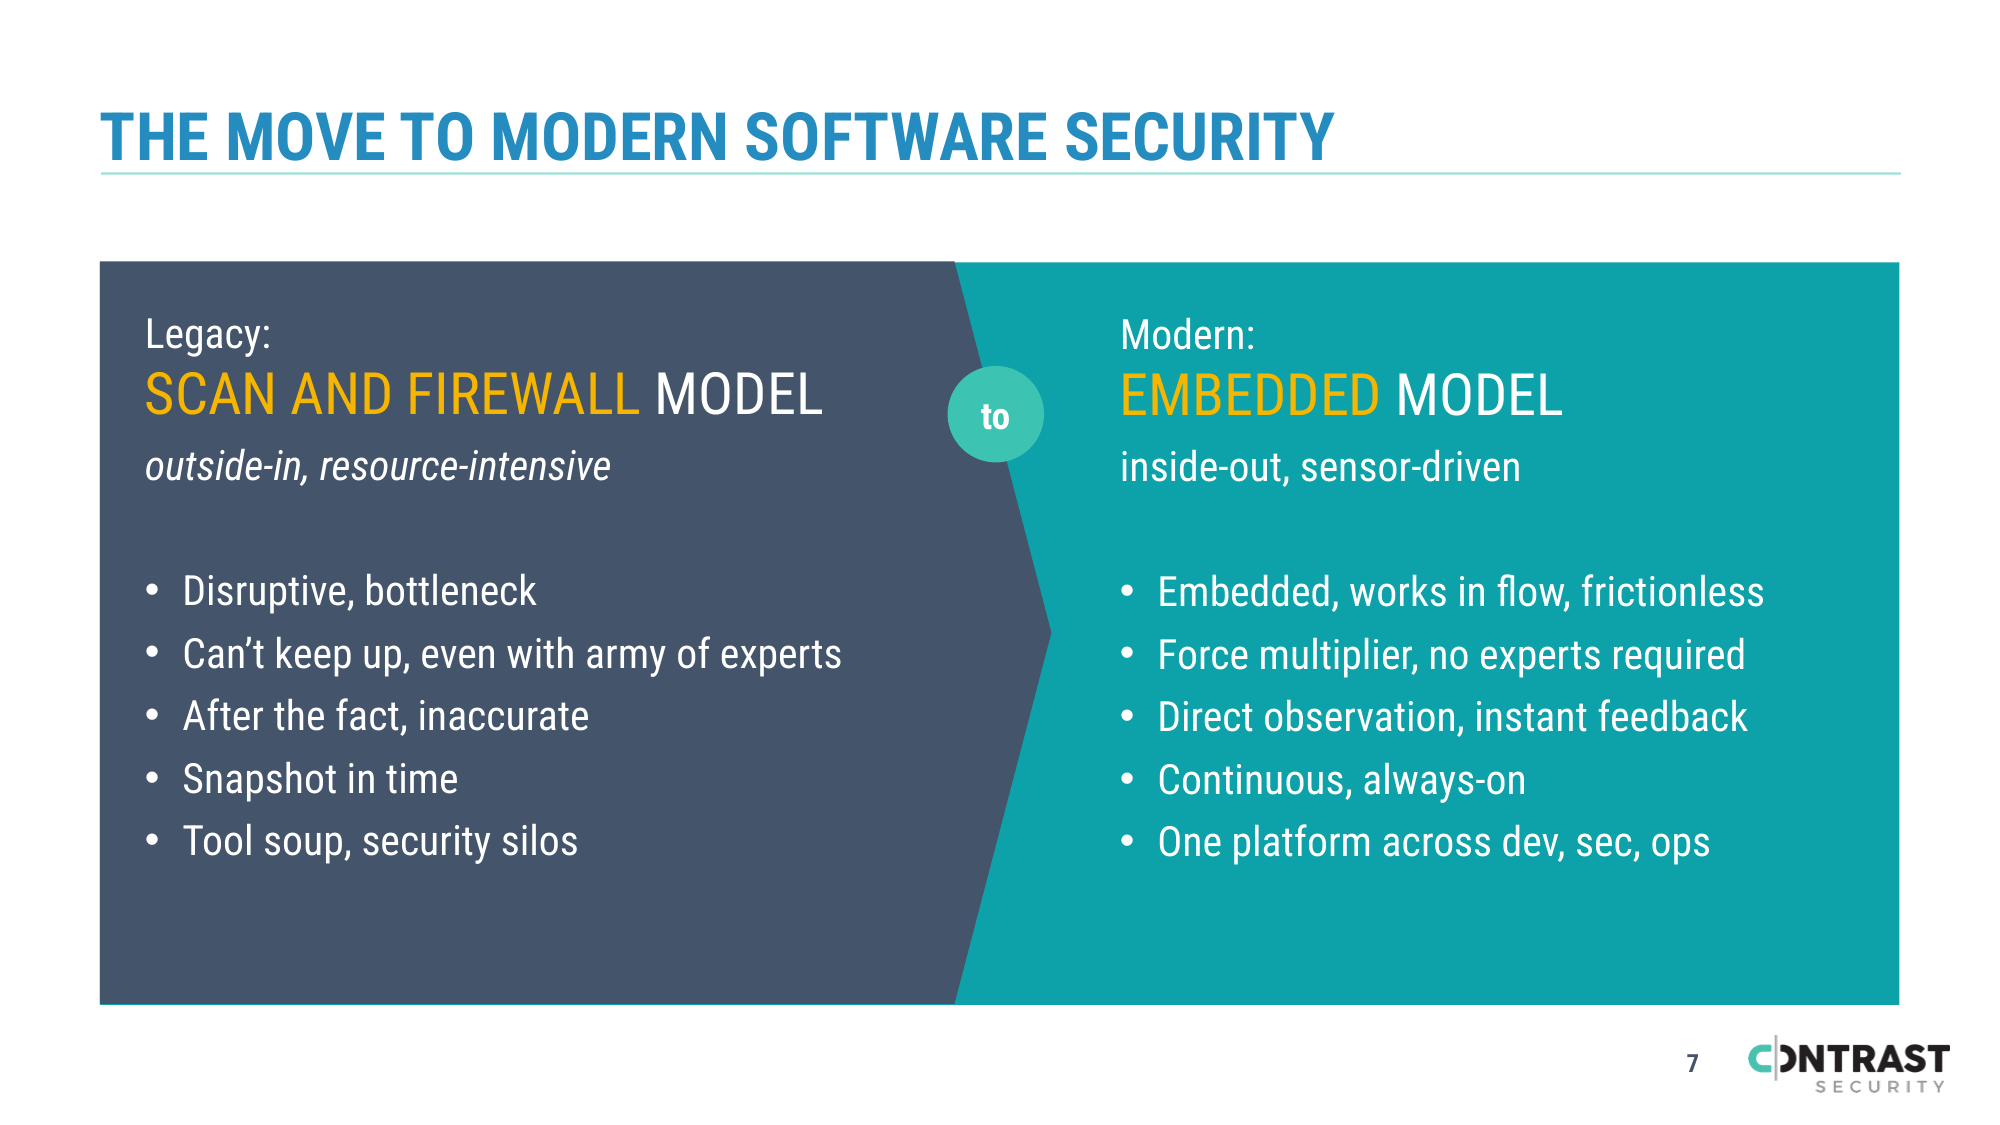

# THE MOVE TO MODERN SOFTWARE SECURITY
Legacy:
SCAN AND FIREWALL MODEL
outside-in, resource-intensive

Disruptive, bottleneck
Can’t keep up, even with army of experts
After the fact, inaccurate
Snapshot in time
Tool soup, security silos

Modern:
EMBEDDED MODEL
inside-out, sensor-driven

Embedded, works in flow, frictionless
Force multiplier, no experts required
Direct observation, instant feedback
Continuous, always-on
One platform across dev, sec, ops

to